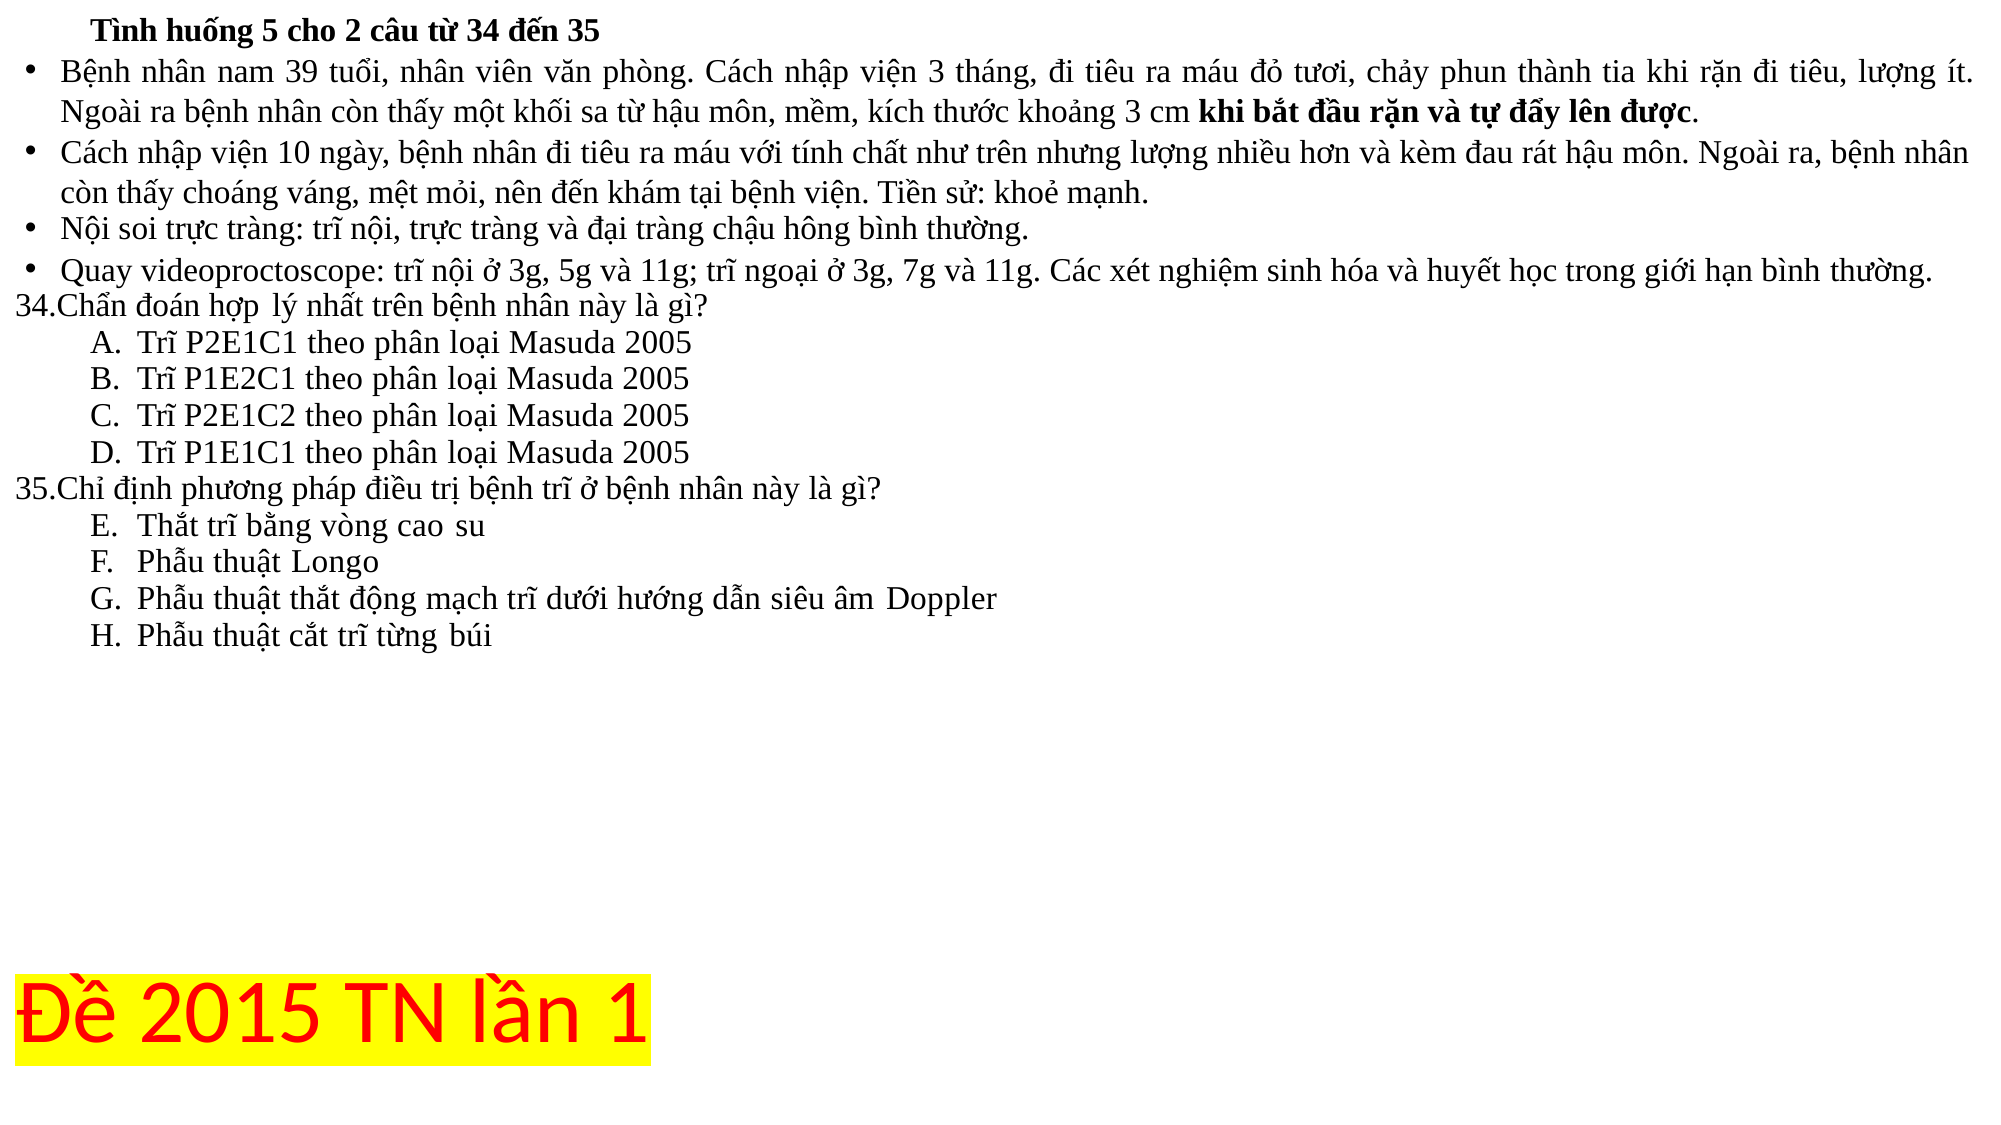

Tình huống 5 cho 2 câu từ 34 đến 35
Bệnh nhân nam 39 tuổi, nhân viên văn phòng. Cách nhập viện 3 tháng, đi tiêu ra máu đỏ tươi, chảy phun thành tia khi rặn đi tiêu, lượng ít. Ngoài ra bệnh nhân còn thấy một khối sa từ hậu môn, mềm, kích thước khoảng 3 cm khi bắt đầu rặn và tự đẩy lên được.
Cách nhập viện 10 ngày, bệnh nhân đi tiêu ra máu với tính chất như trên nhưng lượng nhiều hơn và kèm đau rát hậu môn. Ngoài ra, bệnh nhân còn thấy choáng váng, mệt mỏi, nên đến khám tại bệnh viện. Tiền sử: khoẻ mạnh.
Nội soi trực tràng: trĩ nội, trực tràng và đại tràng chậu hông bình thường.
Quay videoproctoscope: trĩ nội ở 3g, 5g và 11g; trĩ ngoại ở 3g, 7g và 11g. Các xét nghiệm sinh hóa và huyết học trong giới hạn bình thường.
34.Chẩn đoán hợp lý nhất trên bệnh nhân này là gì?
Trĩ P2E1C1 theo phân loại Masuda 2005
Trĩ P1E2C1 theo phân loại Masuda 2005
Trĩ P2E1C2 theo phân loại Masuda 2005
Trĩ P1E1C1 theo phân loại Masuda 2005
35.Chỉ định phương pháp điều trị bệnh trĩ ở bệnh nhân này là gì?
Thắt trĩ bằng vòng cao su
Phẫu thuật Longo
Phẫu thuật thắt động mạch trĩ dưới hướng dẫn siêu âm Doppler
Phẫu thuật cắt trĩ từng búi

# Đề 2015 TN lần 1